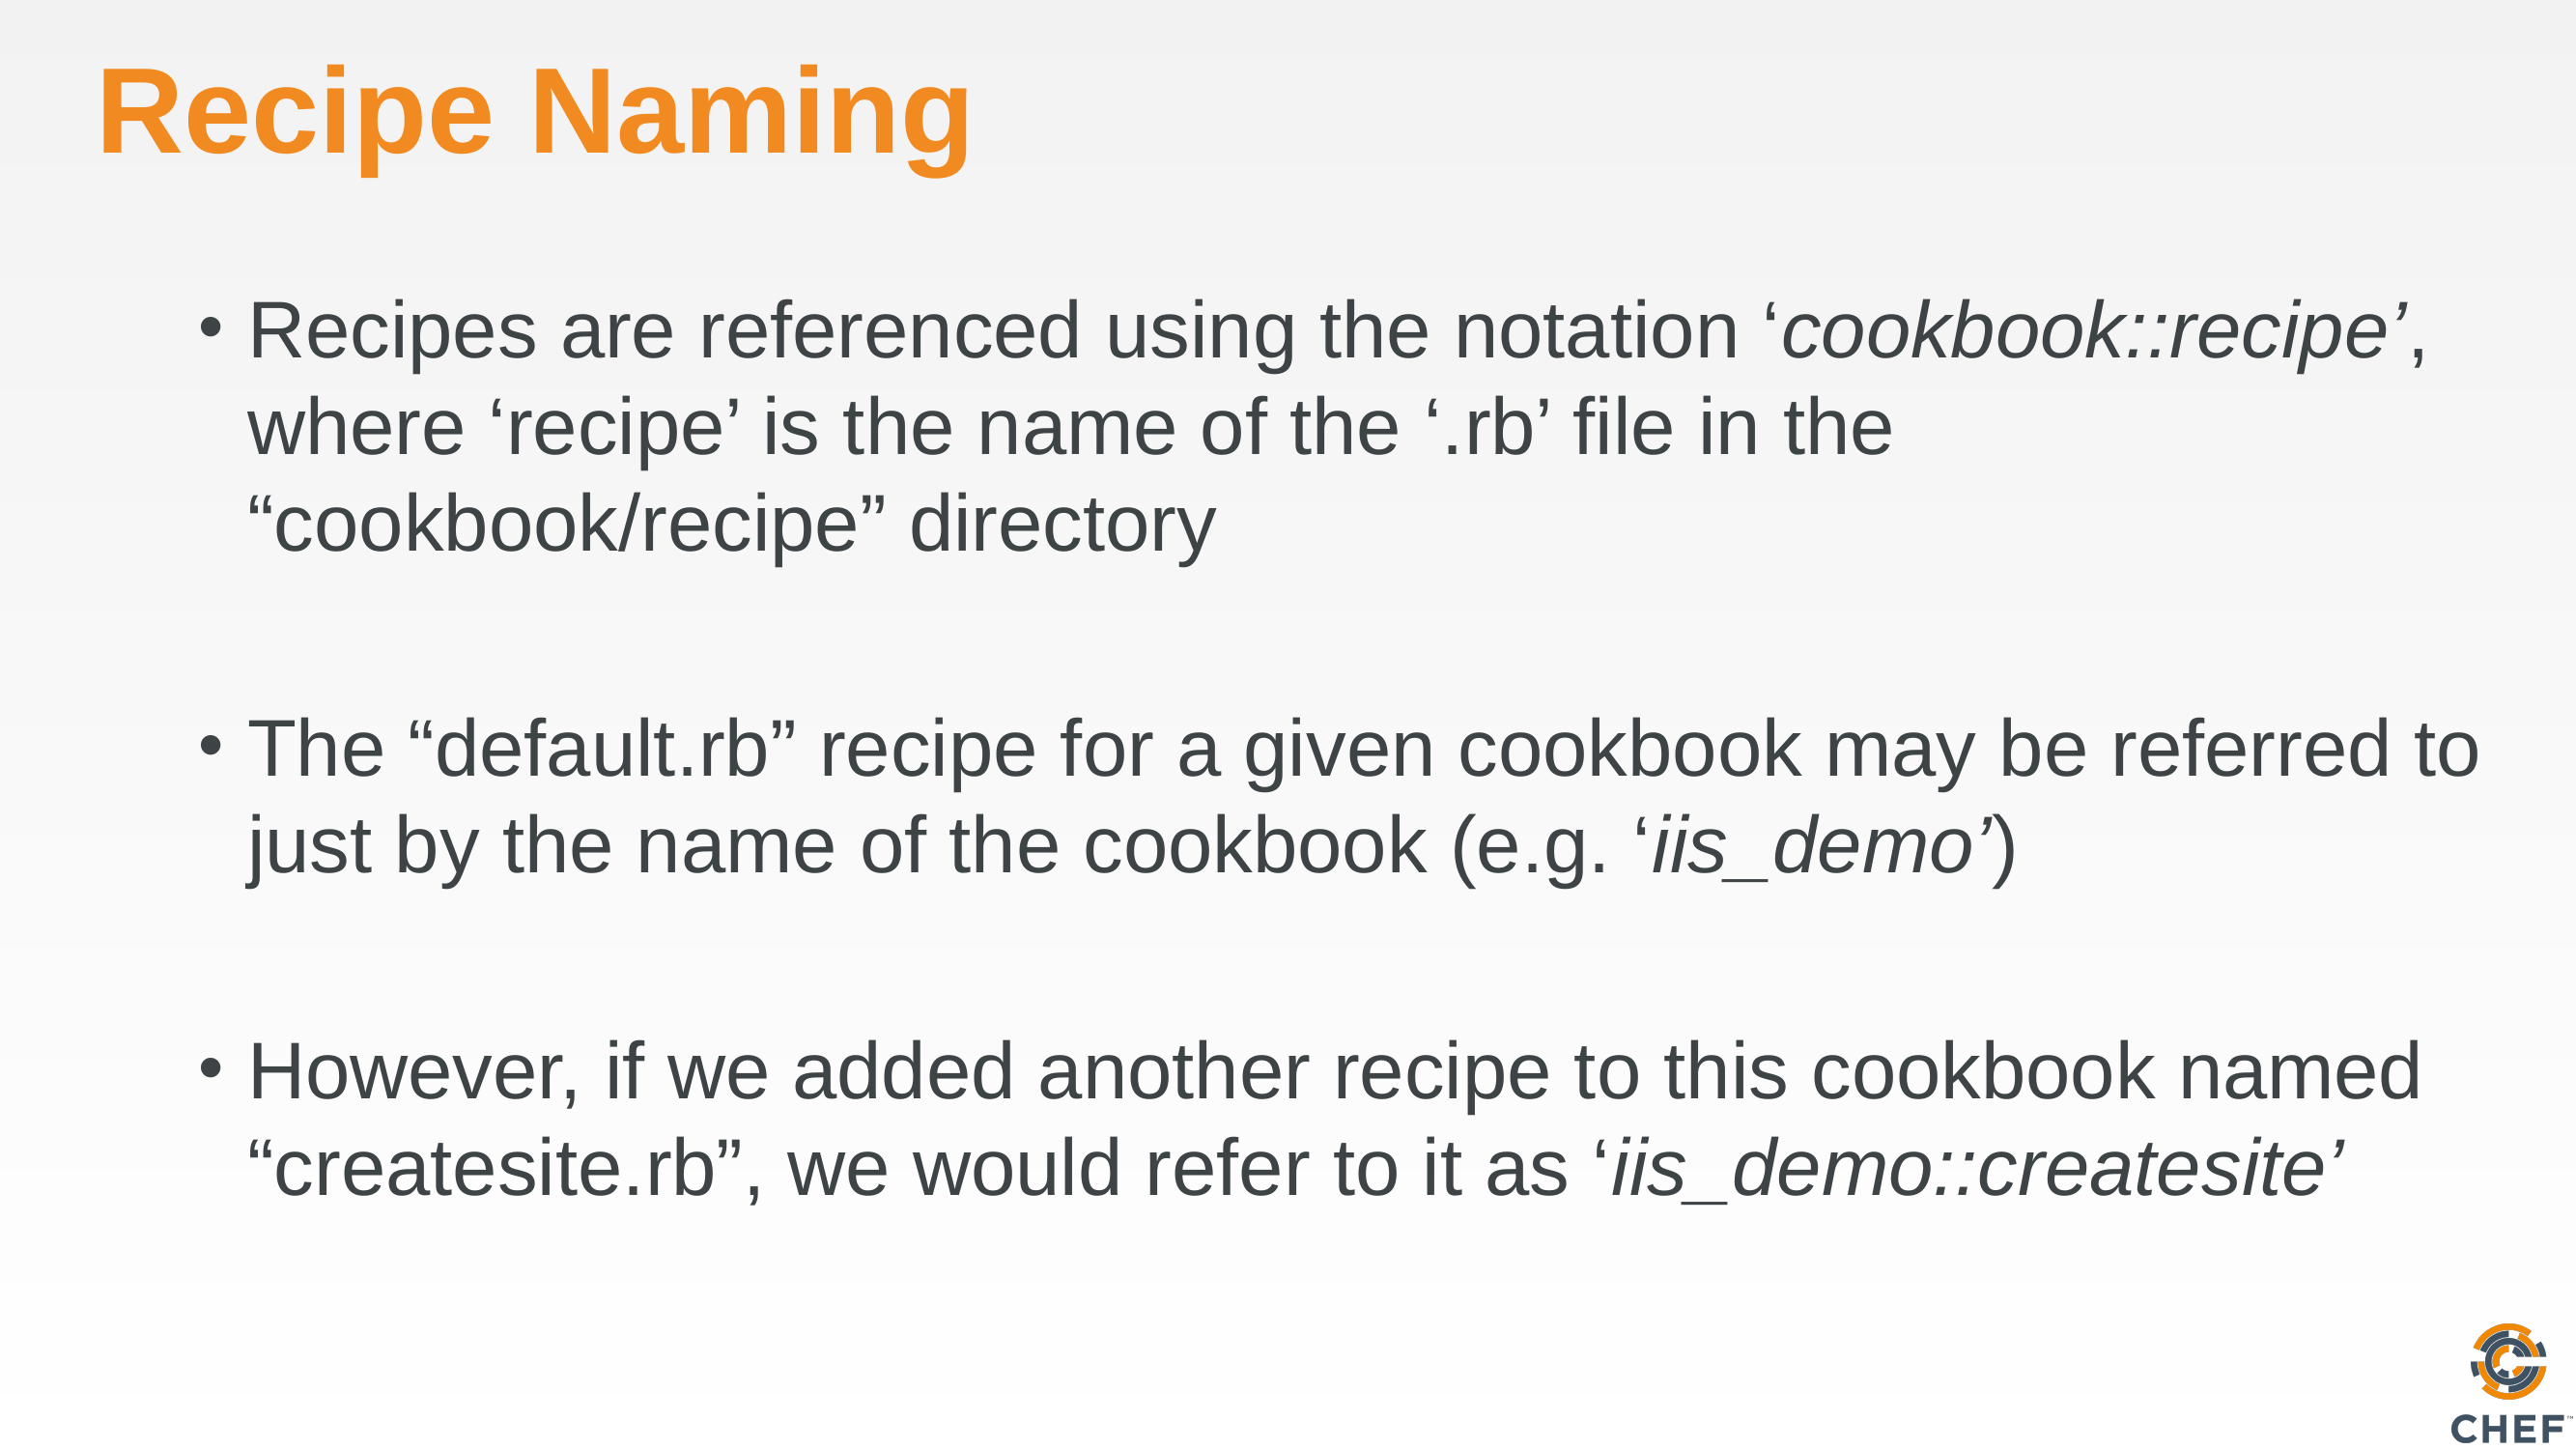

# Recipe Naming
Recipes are referenced using the notation ‘cookbook::recipe’, where ‘recipe’ is the name of the ‘.rb’ file in the
“cookbook/recipe” directory

The “default.rb” recipe for a given cookbook may be referred to just by the name of the cookbook (e.g. ‘iis_demo’)

However, if we added another recipe to this cookbook named “createsite.rb”, we would refer to it as ‘iis_demo::createsite’